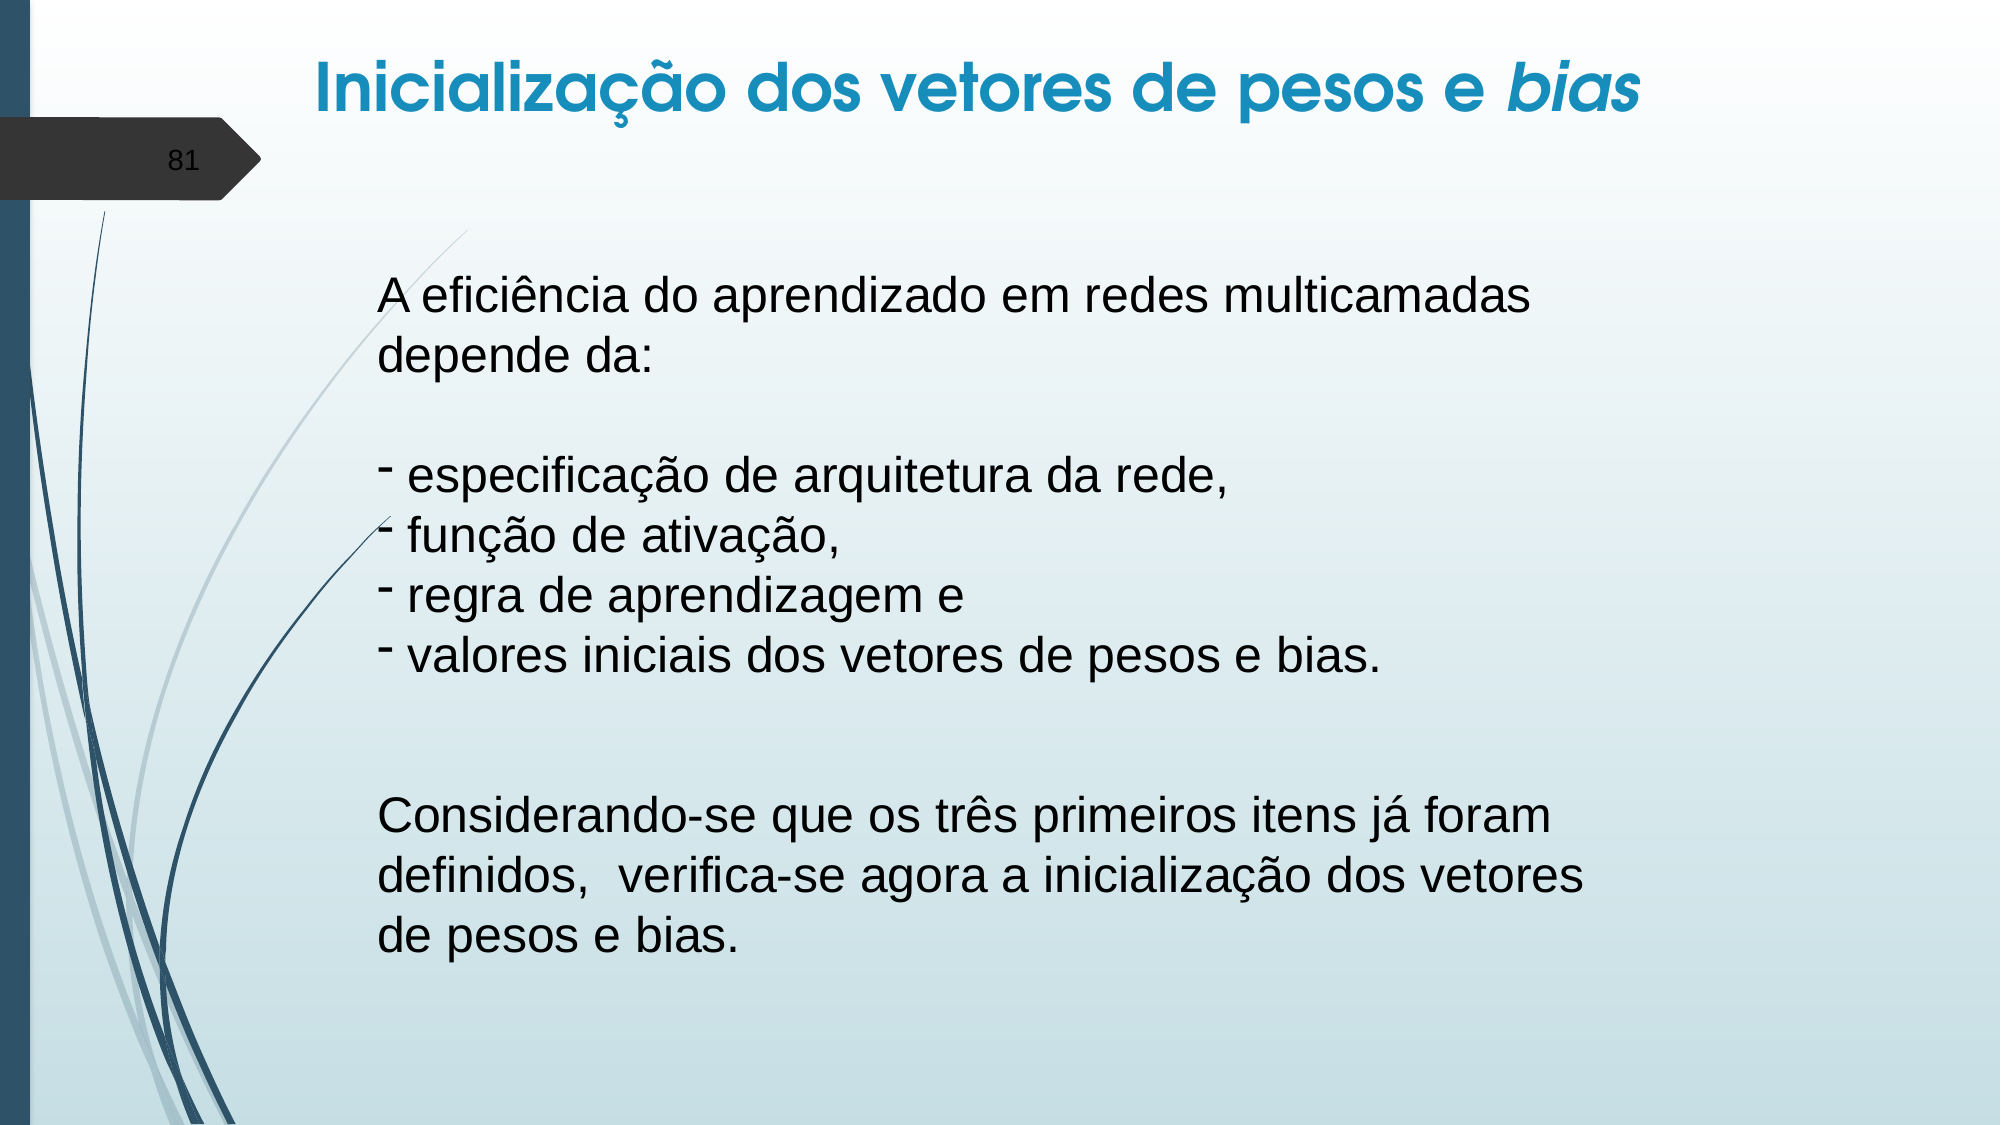

# Inicialização dos vetores de pesos e bias
81
A eficiência do aprendizado em redes multicamadas depende da:

 especificação de arquitetura da rede,
 função de ativação,
 regra de aprendizagem e
 valores iniciais dos vetores de pesos e bias.
Considerando-se que os três primeiros itens já foram definidos,  verifica-se agora a inicialização dos vetores de pesos e bias.